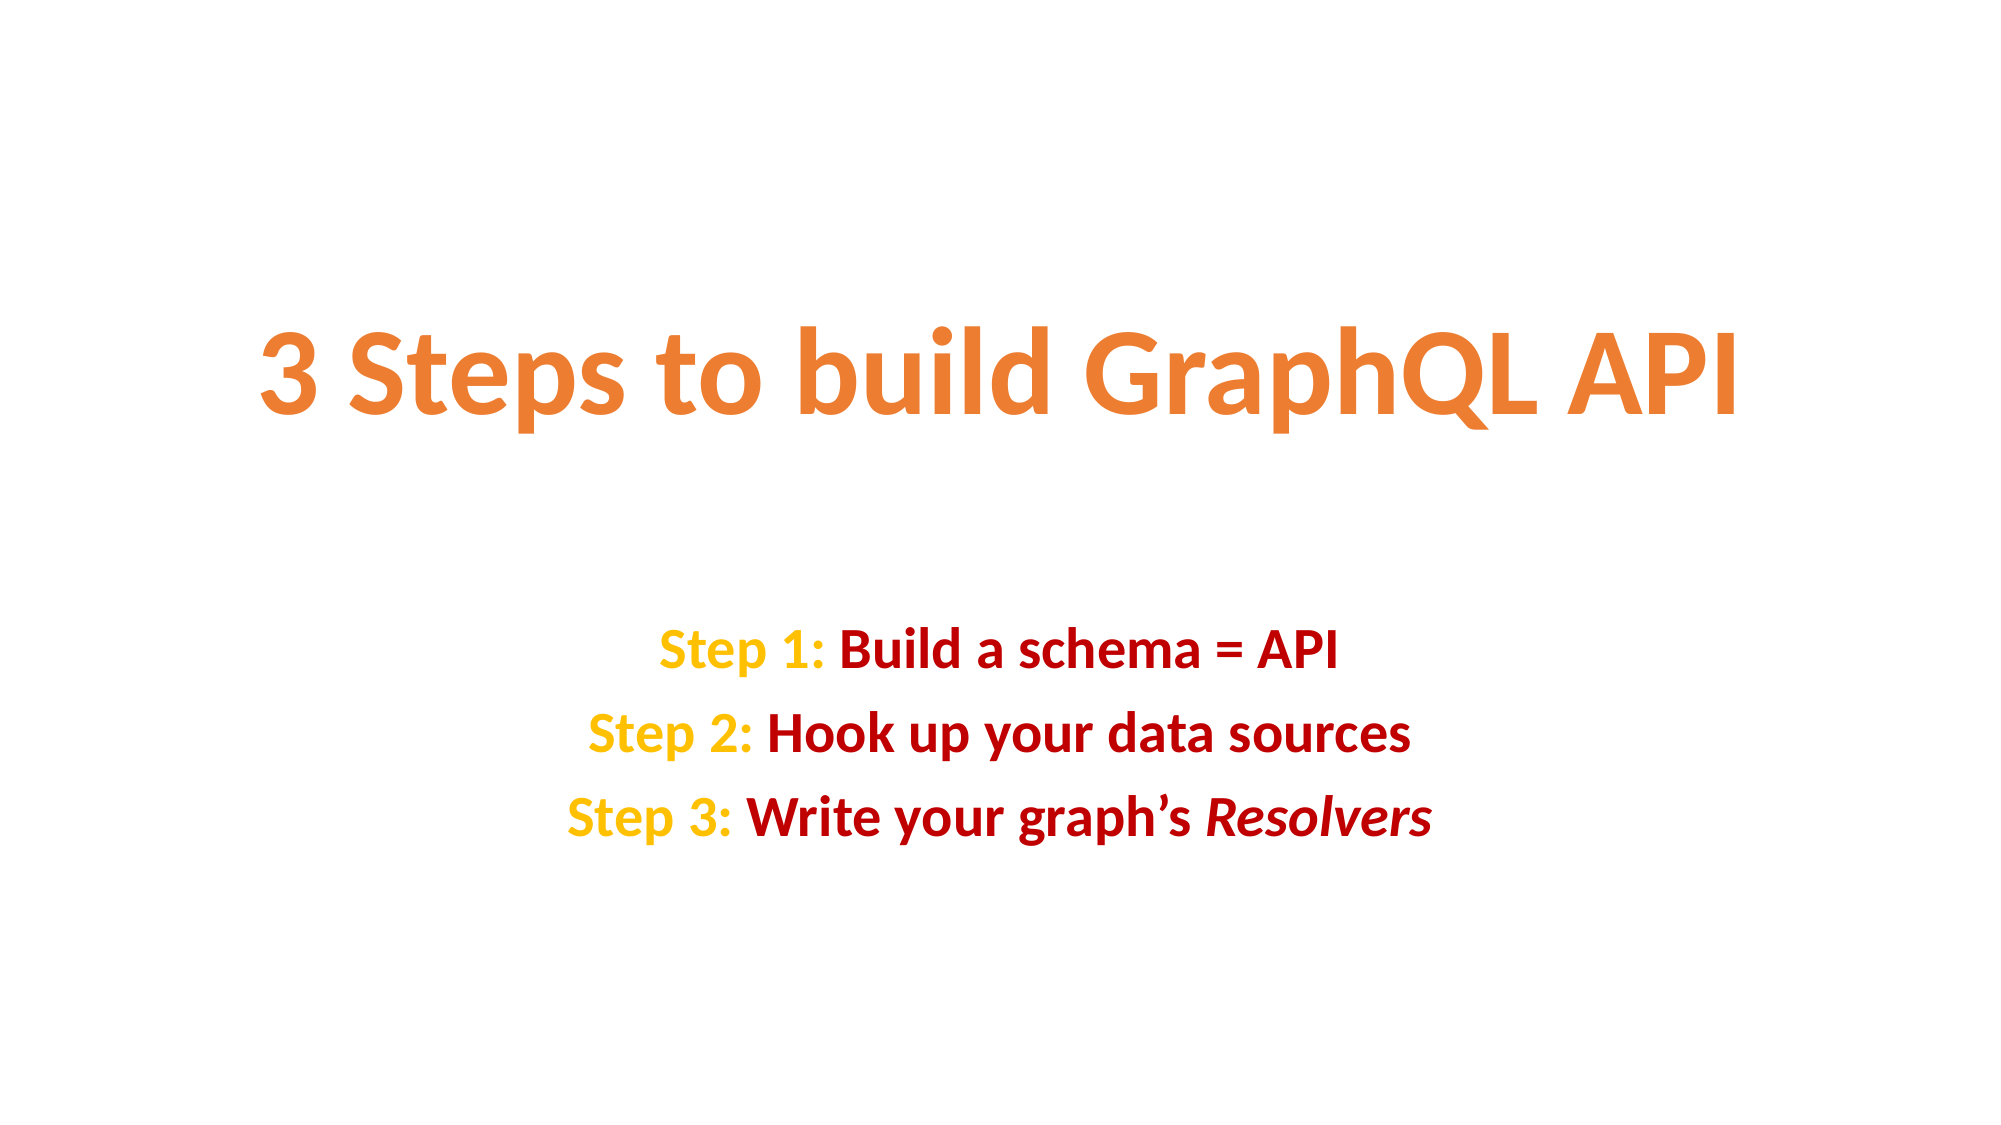

#
3 Steps to build GraphQL API

Step 1: Build a schema = API
Step 2: Hook up your data sources
Step 3: Write your graph’s Resolvers